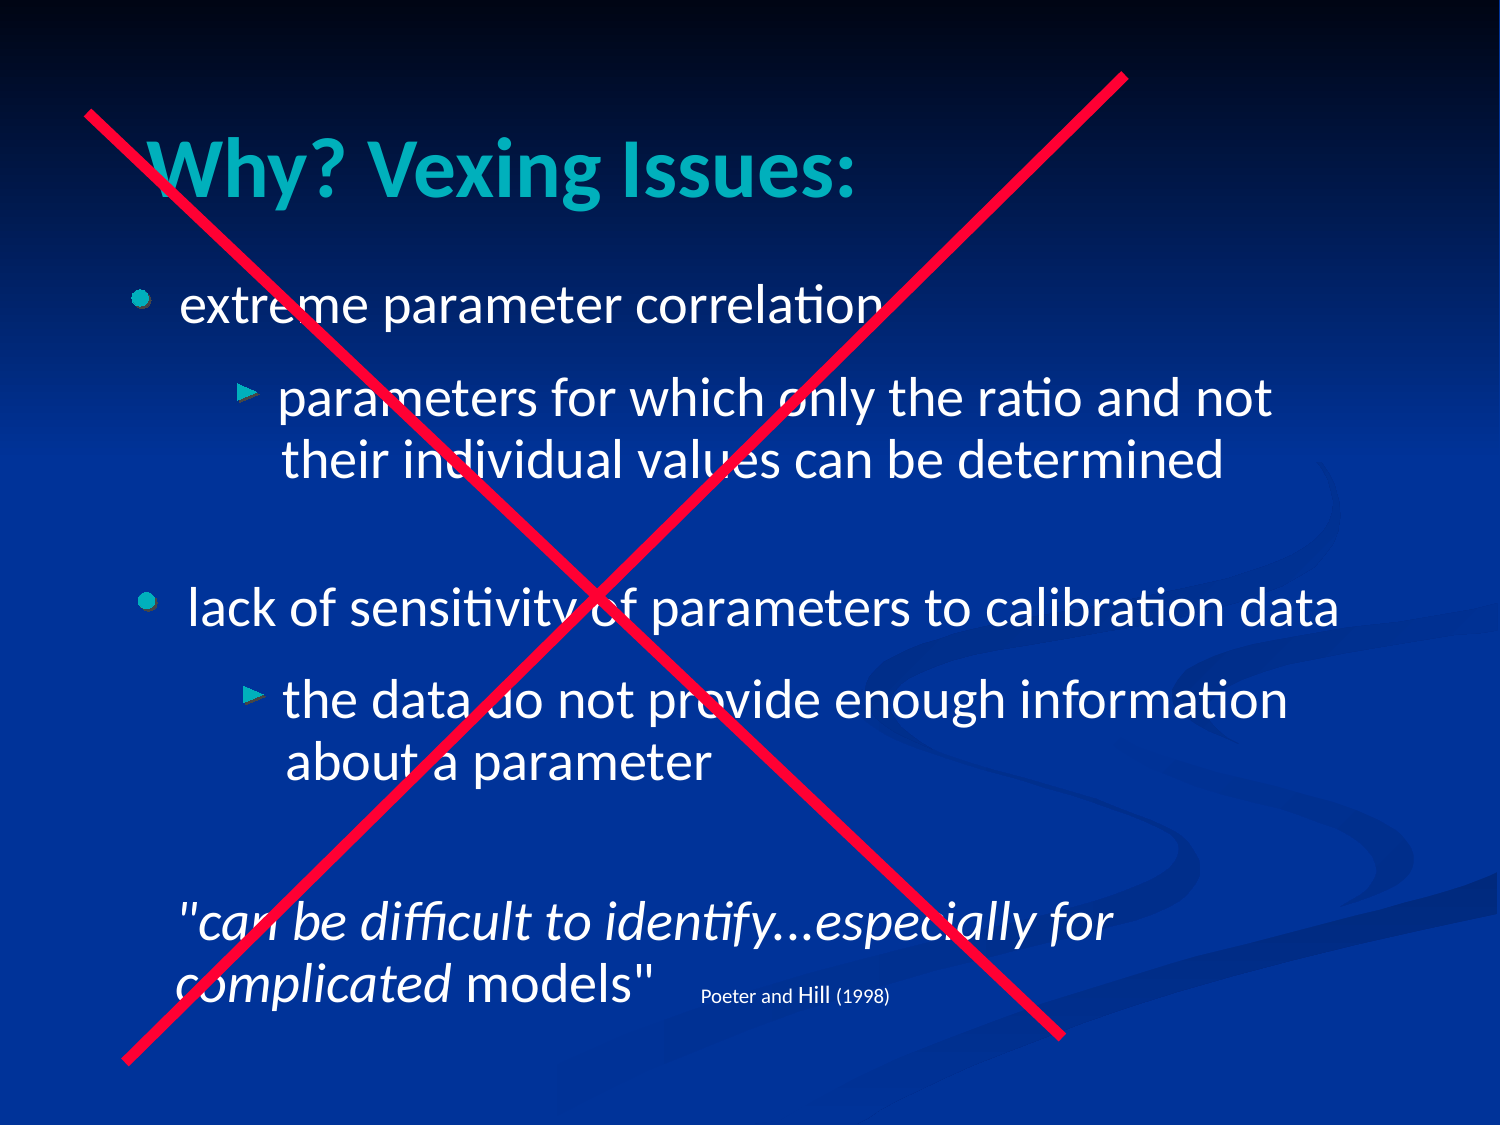

Why? Vexing Issues:
extreme parameter correlation

parameters for which only the ratio and not

their individual values can be determined
lack of sensitivity of parameters to calibration data

the data do not provide enough information

about a parameter
"can be difficult to identify...especially for
complicated models"
Poeter and Hill (1998)